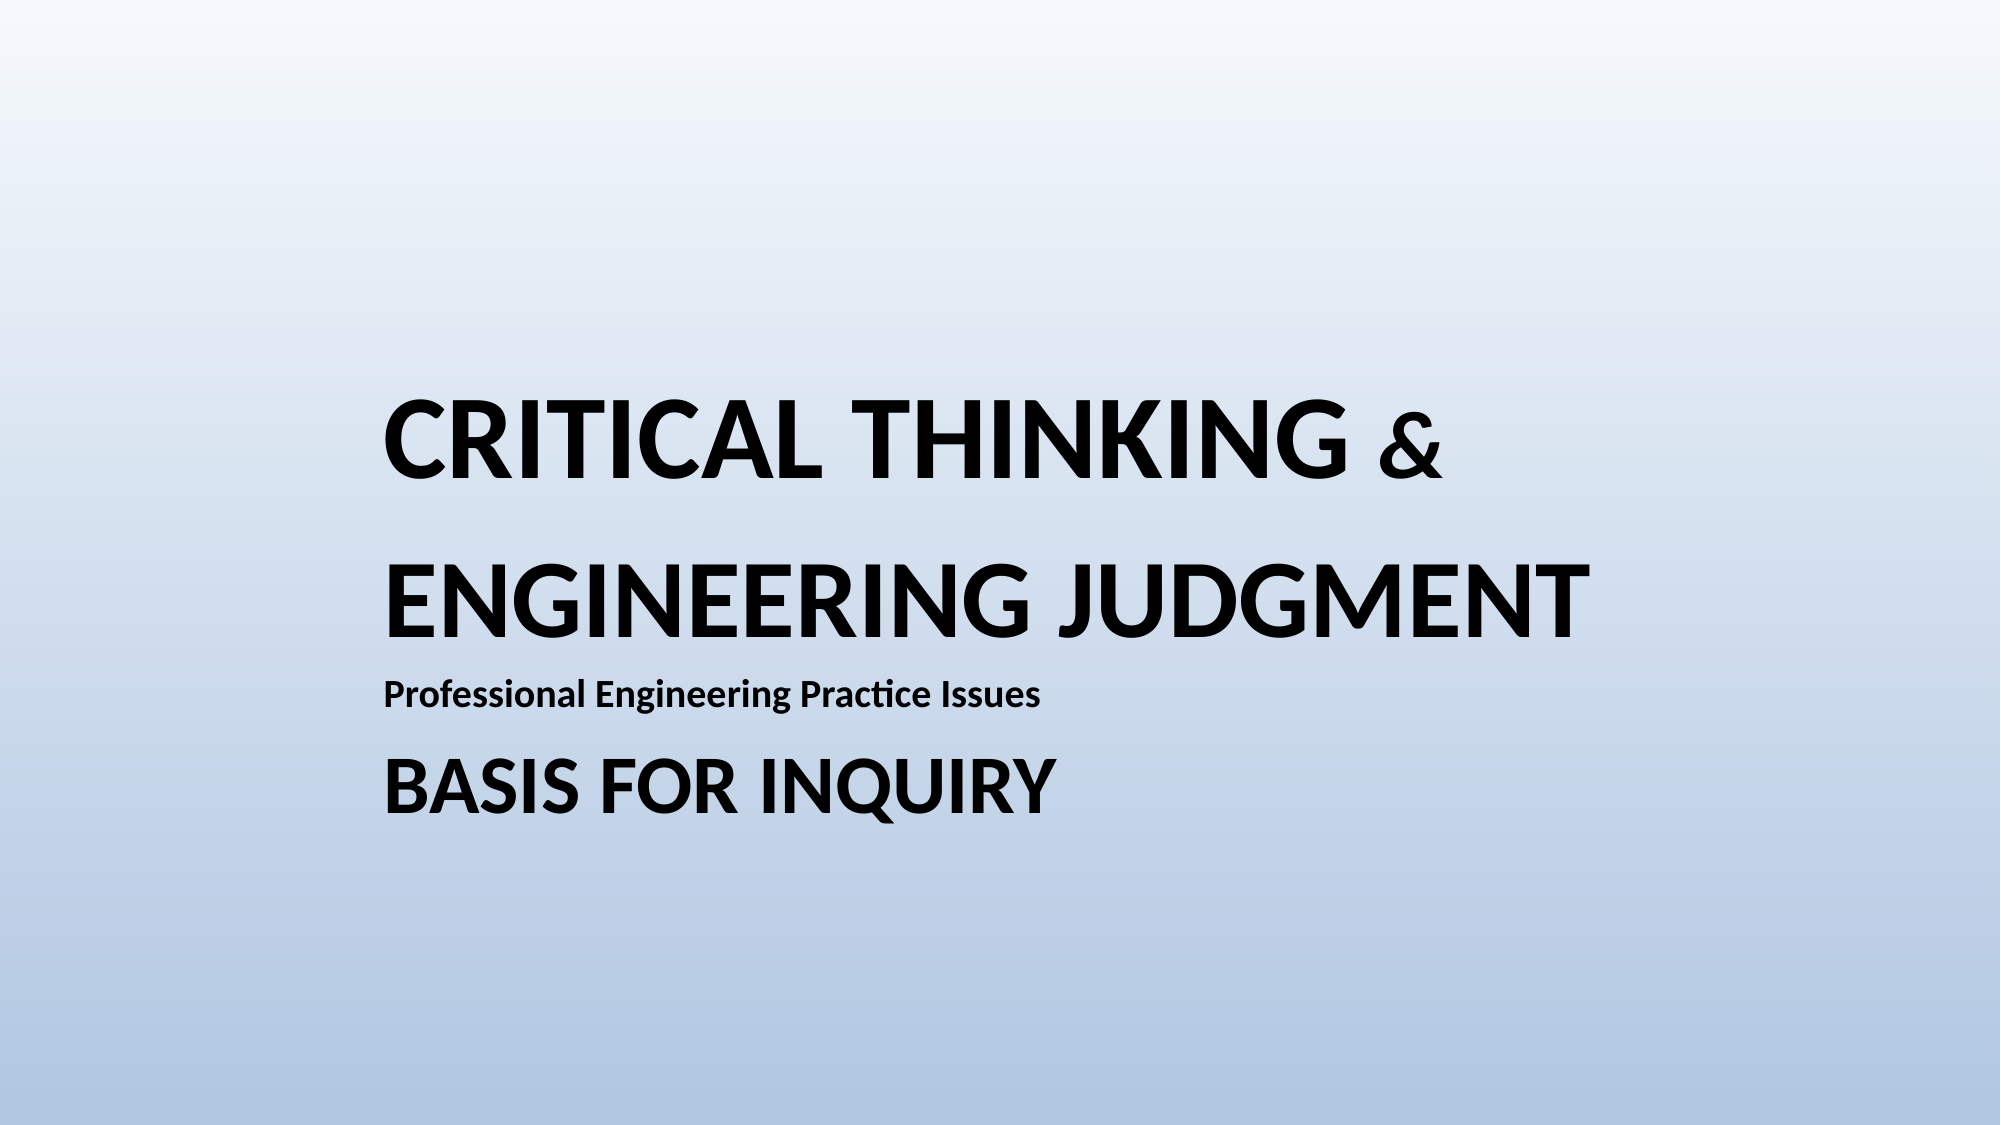

CRITICAL THINKING &
ENGINEERING JUDGMENT
Professional Engineering Practice Issues
# BASIS FOR INQUIRY